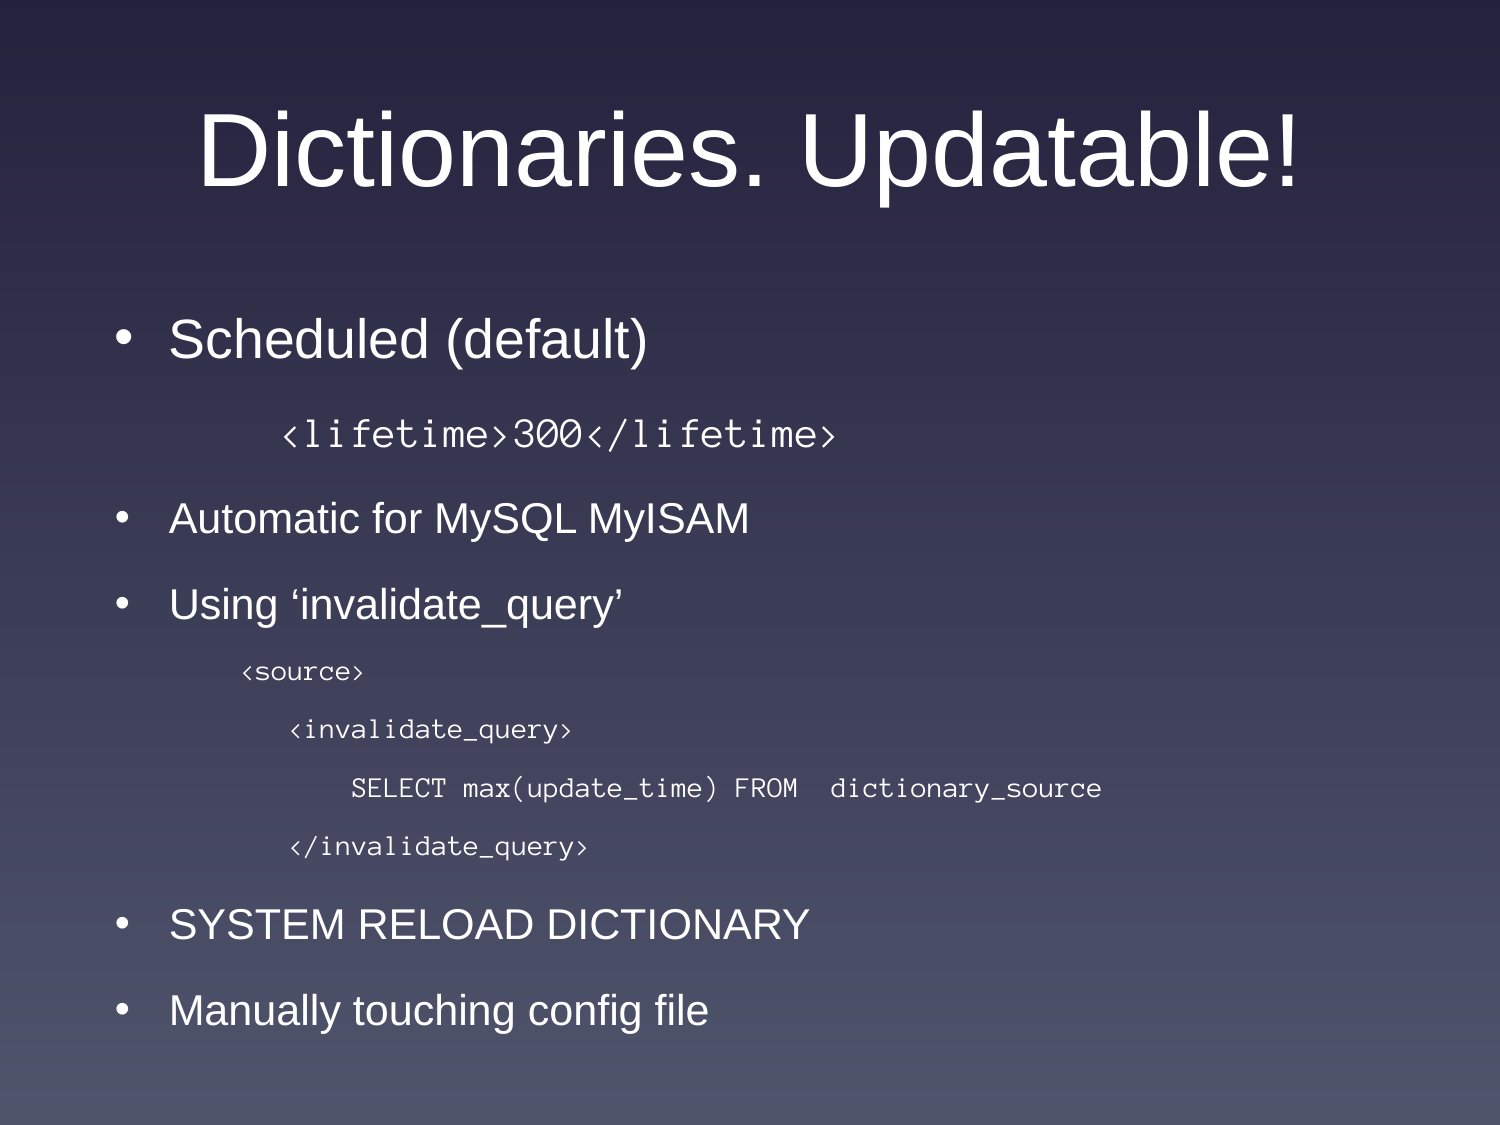

# Dictionaries. Updatable!
Scheduled (default)
       <lifetime>300</lifetime>
Automatic for MySQL MyISAM
Using ‘invalidate_query’
<source>
   <invalidate_query>
       SELECT max(update_time) FROM  dictionary_source
   </invalidate_query>
SYSTEM RELOAD DICTIONARY
Manually touching config file